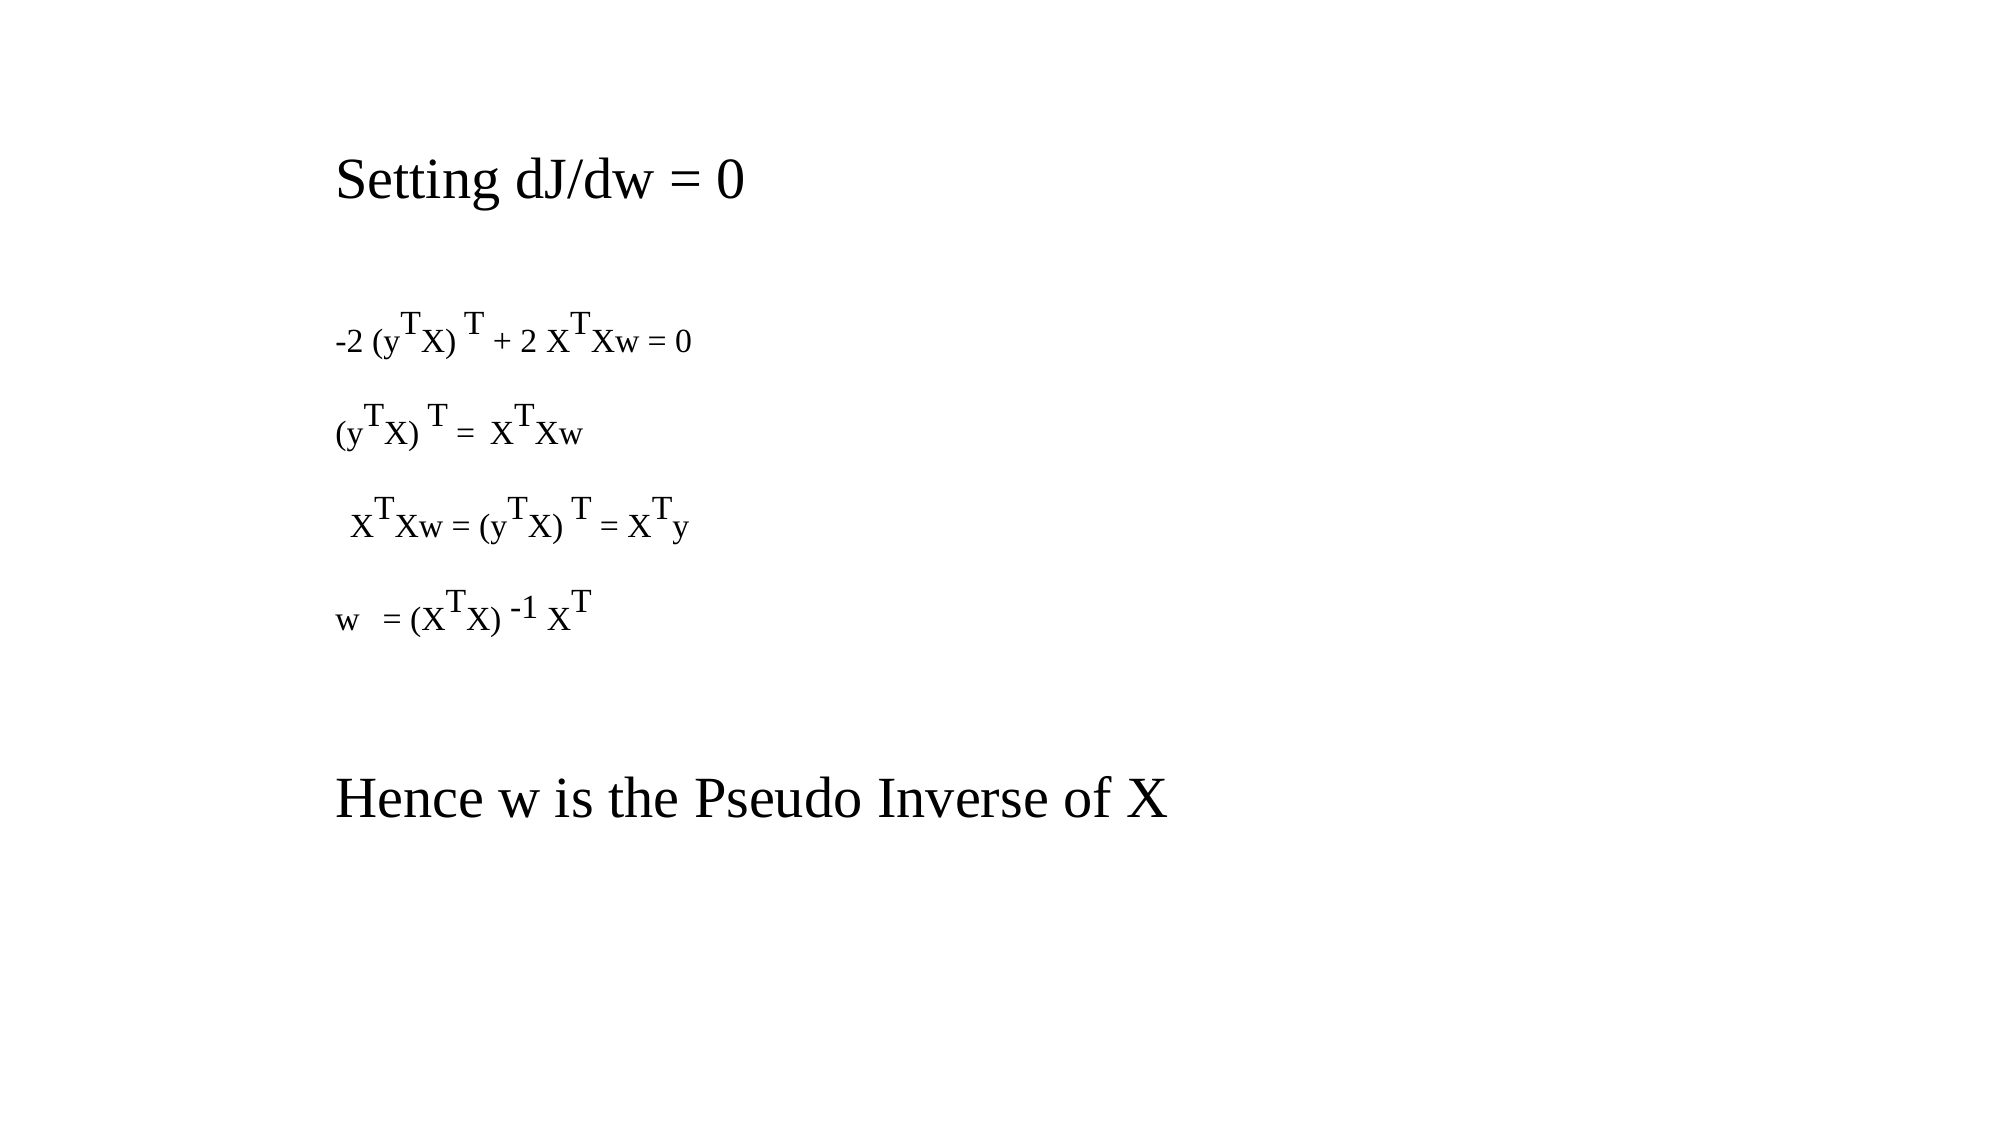

Setting dJ/dw = 0

-2 (yTX) T + 2 XTXw = 0
(yTX) T = XTXw
 XTXw = (yTX) T = XTy
w  = (XTX) -1 XT

Hence w is the Pseudo Inverse of X